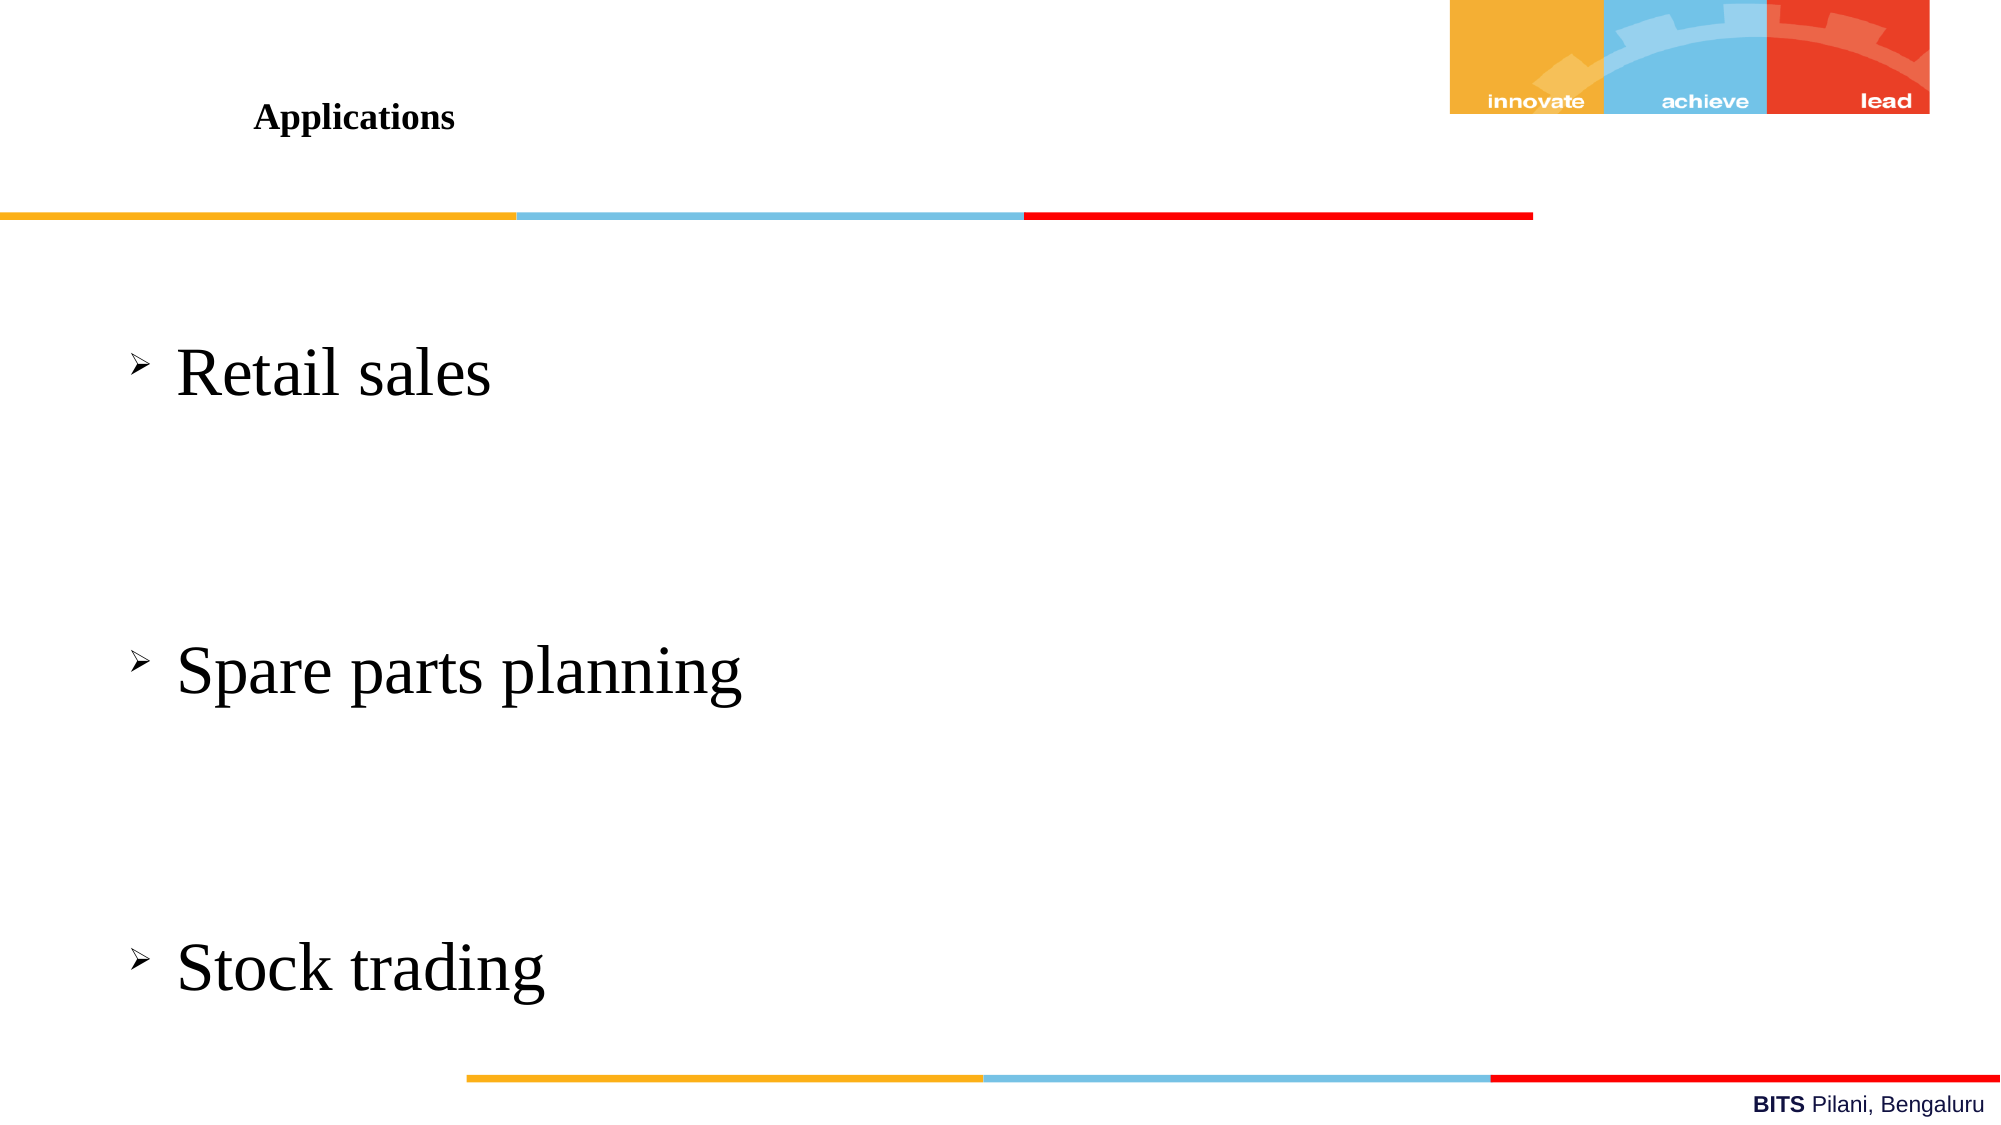

Applications
Retail sales

Spare parts planning

Stock trading